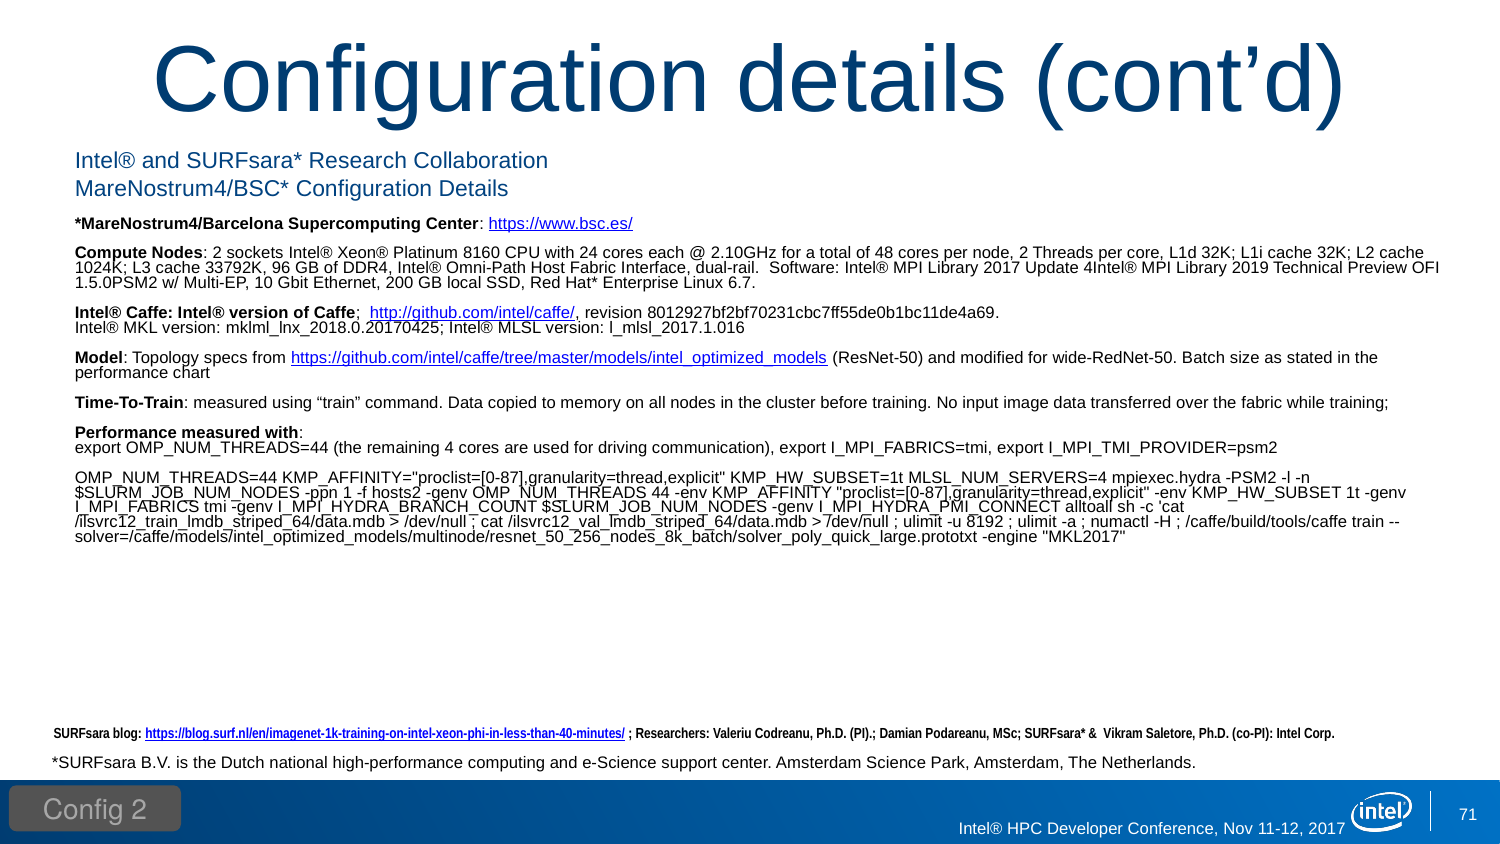

Configuration details (cont’d)
Intel® and SURFsara* Research Collaboration
MareNostrum4/BSC* Configuration Details
*MareNostrum4/Barcelona Supercomputing Center: https://www.bsc.es/

Compute Nodes: 2 sockets Intel® Xeon® Platinum 8160 CPU with 24 cores each @ 2.10GHz for a total of 48 cores per node, 2 Threads per core, L1d 32K; L1i cache 32K; L2 cache 1024K; L3 cache 33792K, 96 GB of DDR4, Intel® Omni-Path Host Fabric Interface, dual-rail.  Software: Intel® MPI Library 2017 Update 4Intel® MPI Library 2019 Technical Preview OFI 1.5.0PSM2 w/ Multi-EP, 10 Gbit Ethernet, 200 GB local SSD, Red Hat* Enterprise Linux 6.7.

Intel® Caffe: Intel® version of Caffe;  http://github.com/intel/caffe/, revision 8012927bf2bf70231cbc7ff55de0b1bc11de4a69.
Intel® MKL version: mklml_lnx_2018.0.20170425; Intel® MLSL version: l_mlsl_2017.1.016

Model: Topology specs from https://github.com/intel/caffe/tree/master/models/intel_optimized_models (ResNet-50) and modified for wide-RedNet-50. Batch size as stated in the performance chart

Time-To-Train: measured using “train” command. Data copied to memory on all nodes in the cluster before training. No input image data transferred over the fabric while training;

Performance measured with:
export OMP_NUM_THREADS=44 (the remaining 4 cores are used for driving communication), export I_MPI_FABRICS=tmi, export I_MPI_TMI_PROVIDER=psm2

OMP_NUM_THREADS=44 KMP_AFFINITY="proclist=[0-87],granularity=thread,explicit" KMP_HW_SUBSET=1t MLSL_NUM_SERVERS=4 mpiexec.hydra -PSM2 -l -n $SLURM_JOB_NUM_NODES -ppn 1 -f hosts2 -genv OMP_NUM_THREADS 44 -env KMP_AFFINITY "proclist=[0-87],granularity=thread,explicit" -env KMP_HW_SUBSET 1t -genv I_MPI_FABRICS tmi -genv I_MPI_HYDRA_BRANCH_COUNT $SLURM_JOB_NUM_NODES -genv I_MPI_HYDRA_PMI_CONNECT alltoall sh -c 'cat /ilsvrc12_train_lmdb_striped_64/data.mdb > /dev/null ; cat /ilsvrc12_val_lmdb_striped_64/data.mdb > /dev/null ; ulimit -u 8192 ; ulimit -a ; numactl -H ; /caffe/build/tools/caffe train --solver=/caffe/models/intel_optimized_models/multinode/resnet_50_256_nodes_8k_batch/solver_poly_quick_large.prototxt -engine "MKL2017"
SURFsara blog: https://blog.surf.nl/en/imagenet-1k-training-on-intel-xeon-phi-in-less-than-40-minutes/ ; Researchers: Valeriu Codreanu, Ph.D. (PI).; Damian Podareanu, MSc; SURFsara* &  Vikram Saletore, Ph.D. (co-PI): Intel Corp.
*SURFsara B.V. is the Dutch national high-performance computing and e-Science support center. Amsterdam Science Park, Amsterdam, The Netherlands.
Config 2
71
Intel® HPC Developer Conference, Nov 11-12, 2017